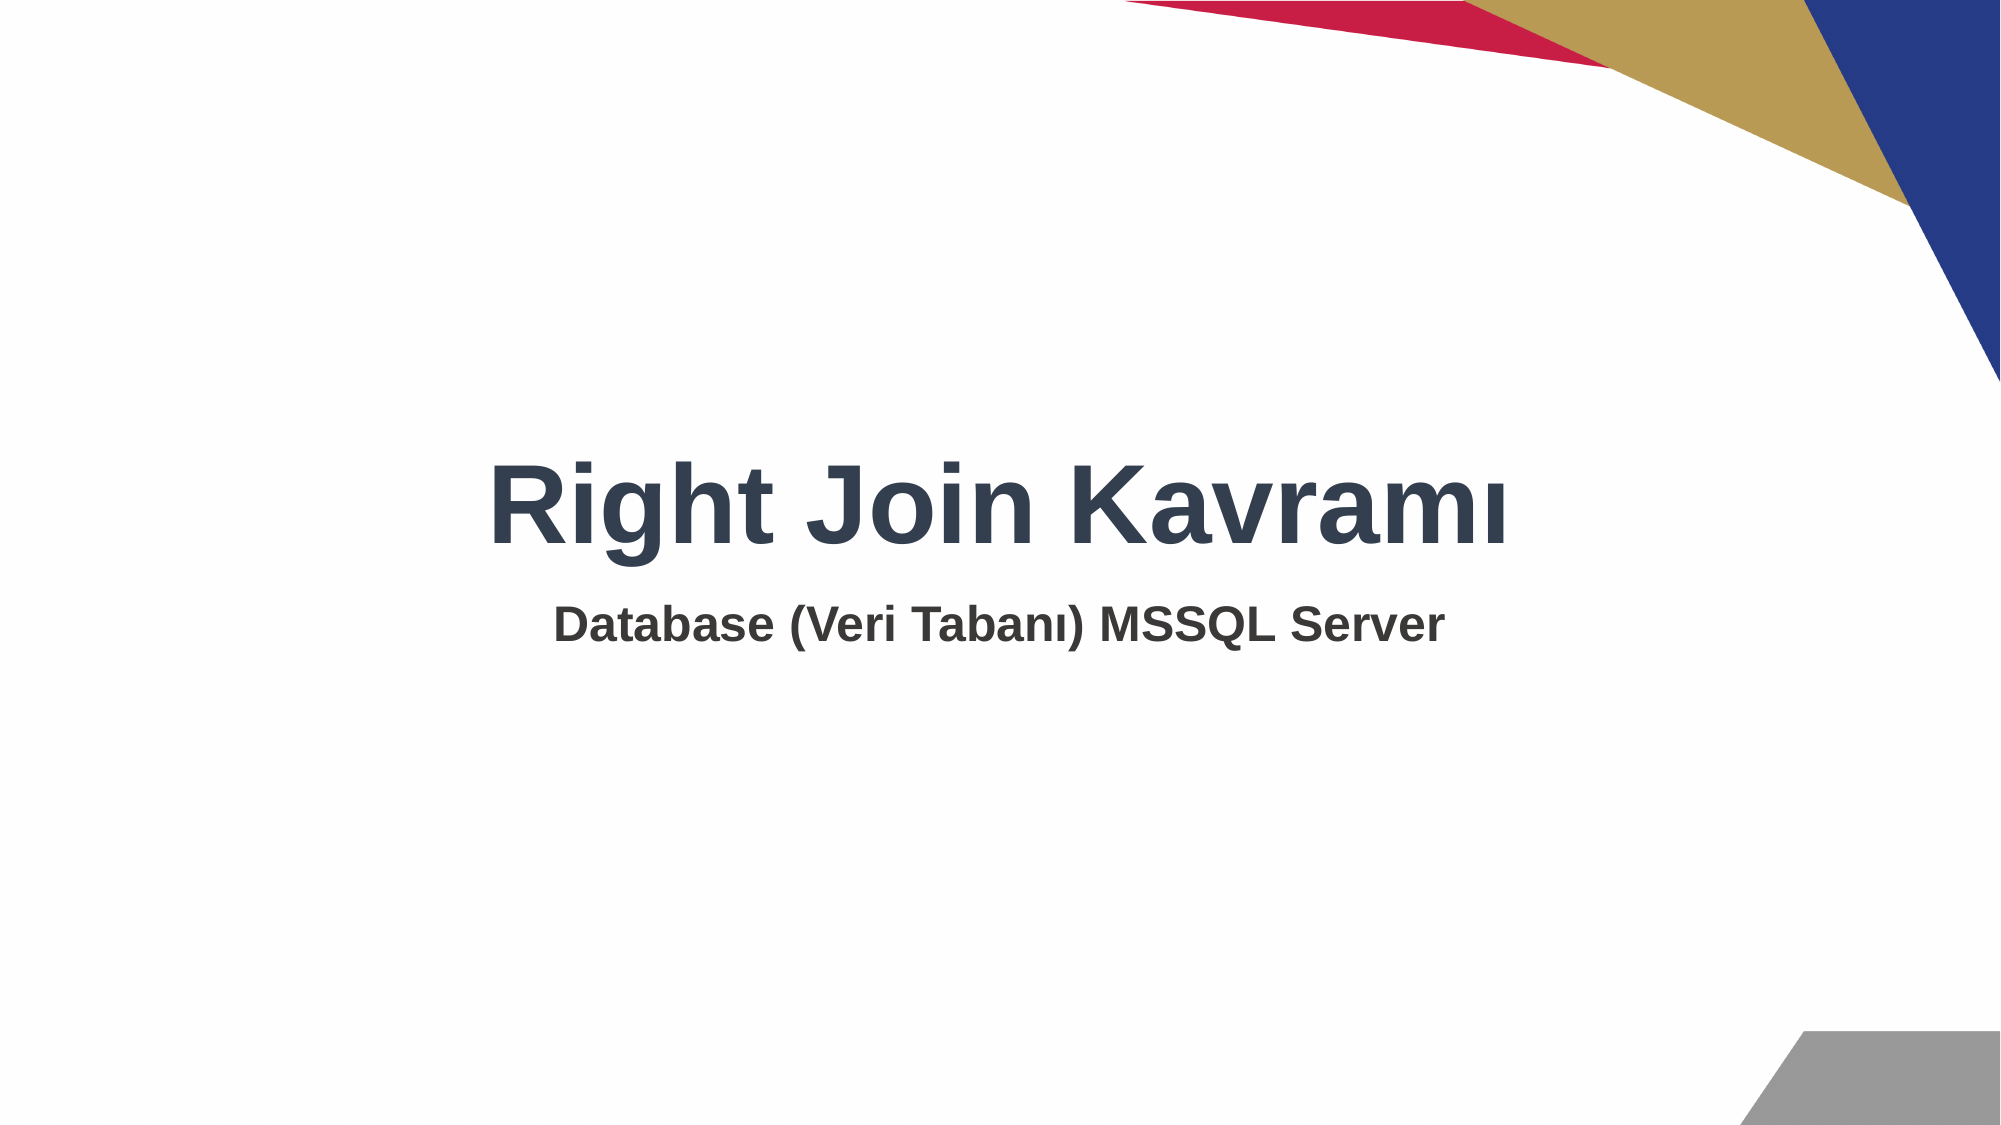

# Right Join Kavramı
Database (Veri Tabanı) MSSQL Server